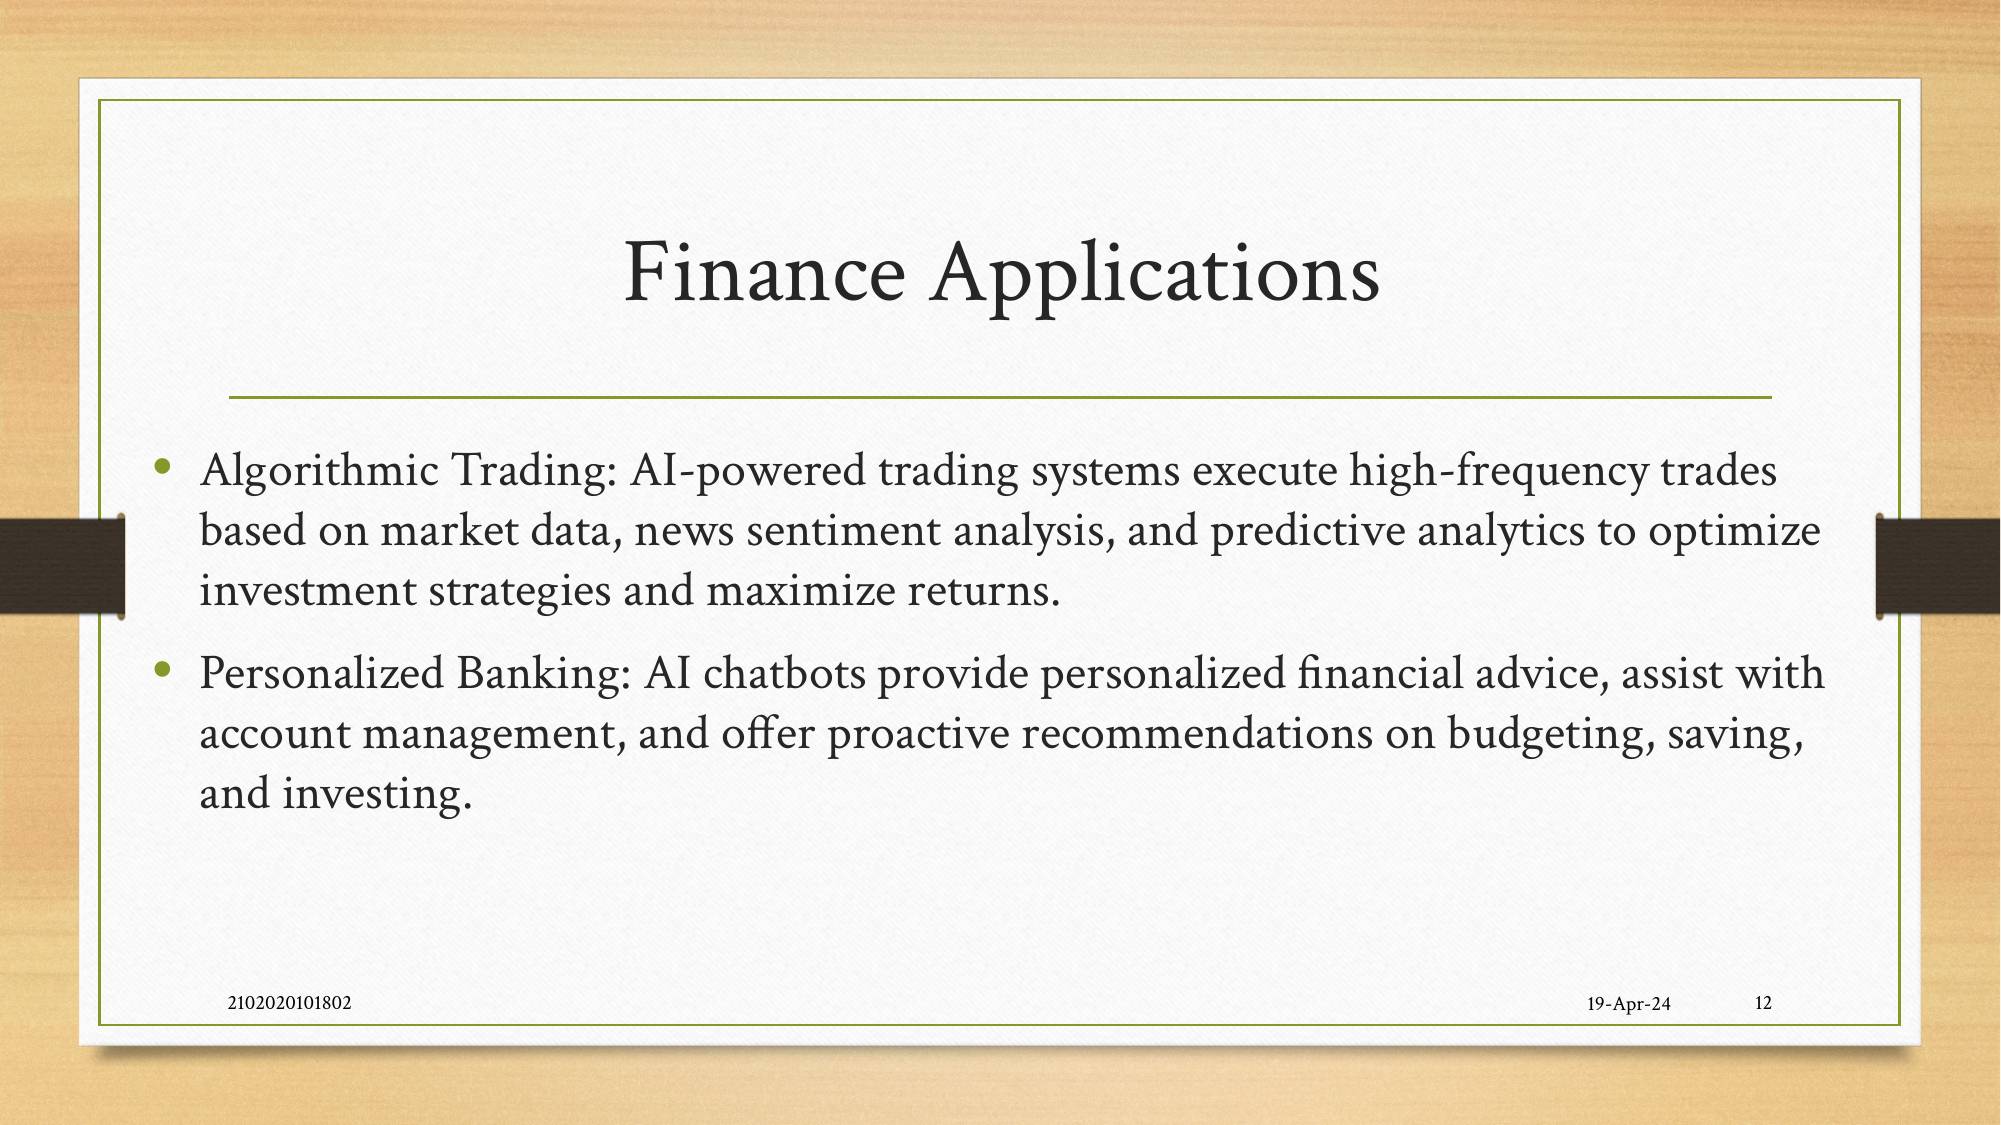

# Finance Applications
Algorithmic Trading: AI-powered trading systems execute high-frequency trades based on market data, news sentiment analysis, and predictive analytics to optimize investment strategies and maximize returns.
Personalized Banking: AI chatbots provide personalized financial advice, assist with account management, and offer proactive recommendations on budgeting, saving, and investing.
2102020101802
19-Apr-24
12